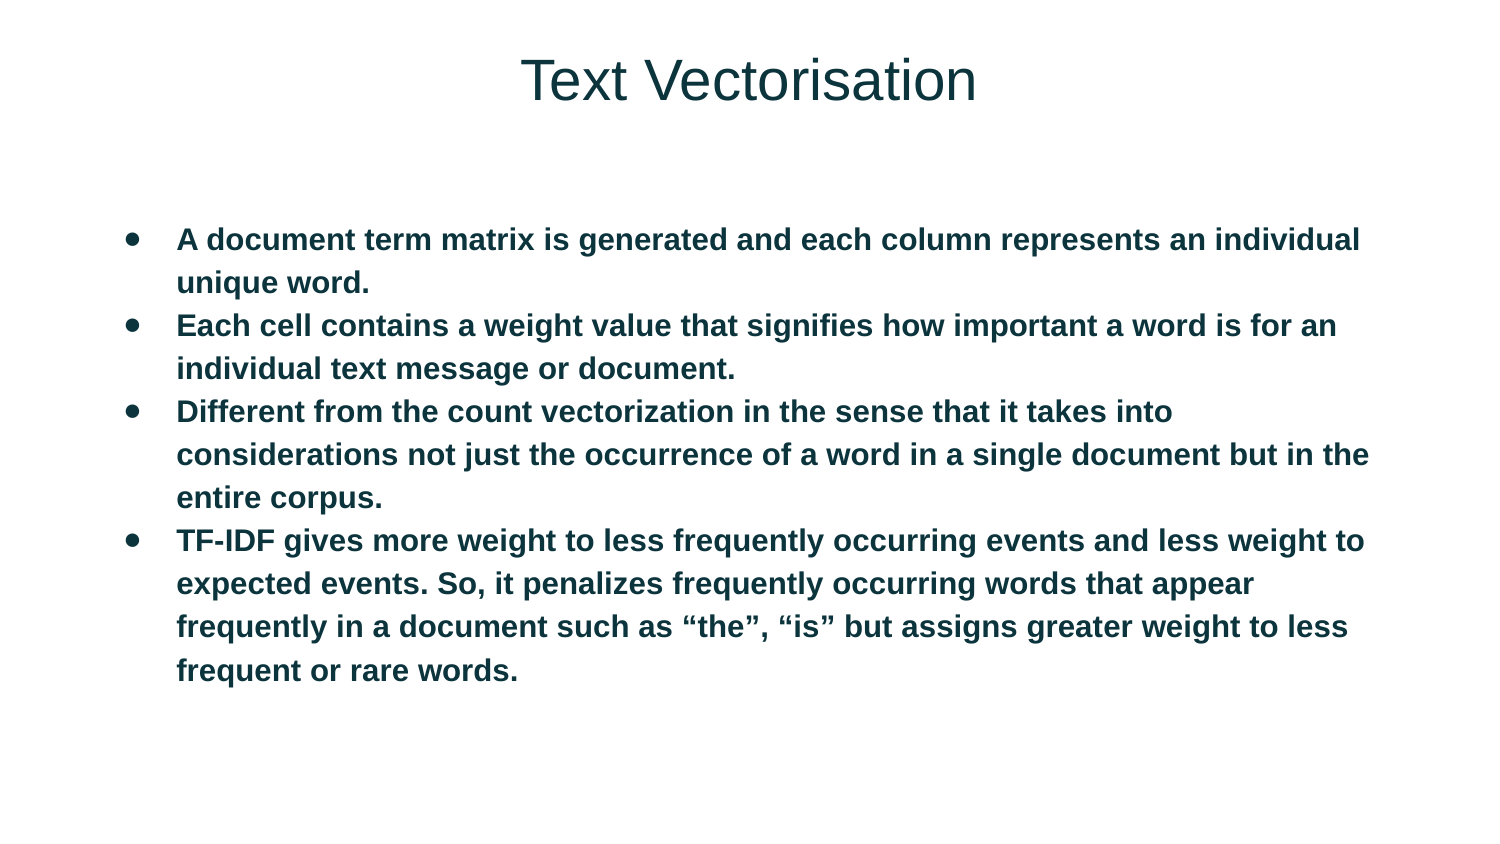

# Text Vectorisation
A document term matrix is generated and each column represents an individual unique word.
Each cell contains a weight value that signifies how important a word is for an individual text message or document.
Different from the count vectorization in the sense that it takes into considerations not just the occurrence of a word in a single document but in the entire corpus.
TF-IDF gives more weight to less frequently occurring events and less weight to expected events. So, it penalizes frequently occurring words that appear frequently in a document such as “the”, “is” but assigns greater weight to less frequent or rare words.